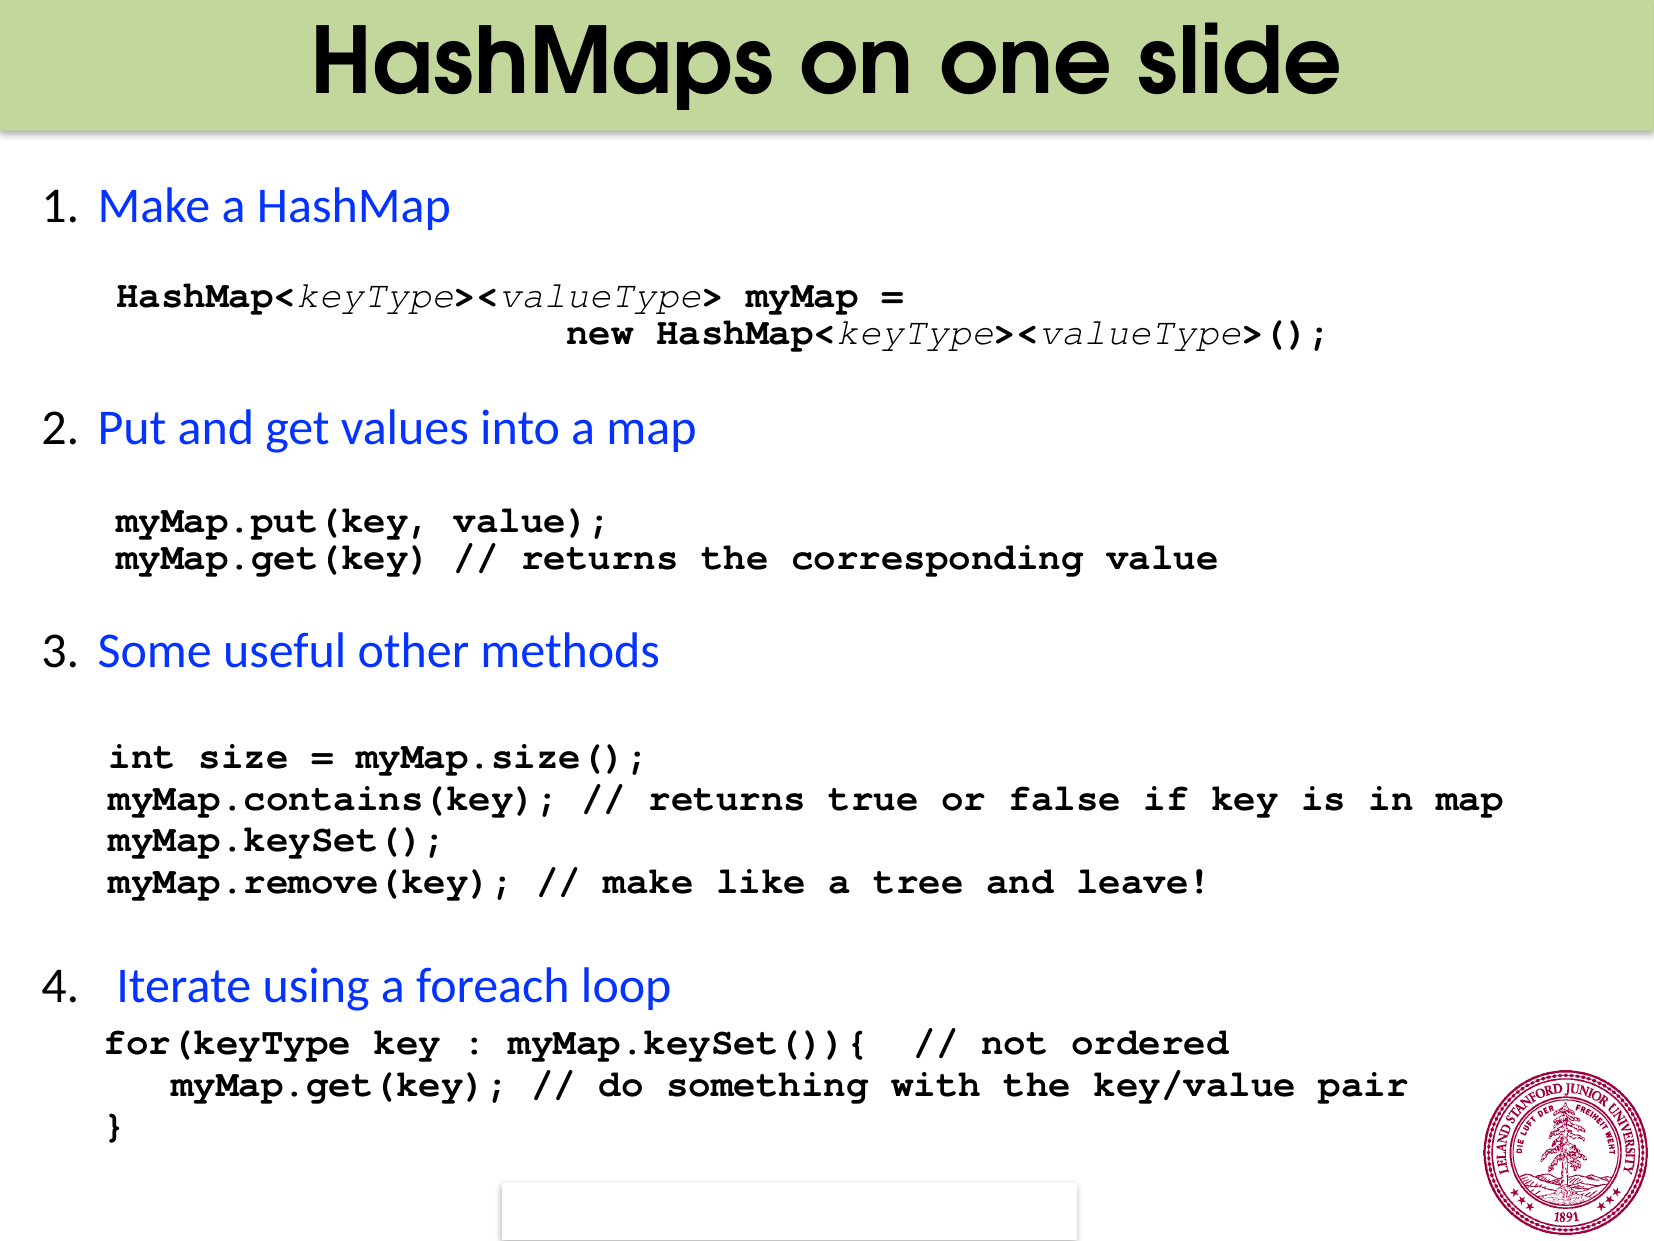

HashMaps on one slide
Make a HashMap

Put and get values into a map

Some useful other methods

   int size = myMap.size();
   myMap.contains(key); // returns true or false if key is in map
   myMap.keySet();
   myMap.remove(key); // make like a tree and leave!

Iterate using a foreach loop
HashMap<keyType><valueType> myMap =
			new HashMap<keyType><valueType>();

myMap.put(key, value);
myMap.get(key) // returns the corresponding value
for(keyType key : myMap.keySet()){  // not ordered
   myMap.get(key); // do something with the key/value pair
}